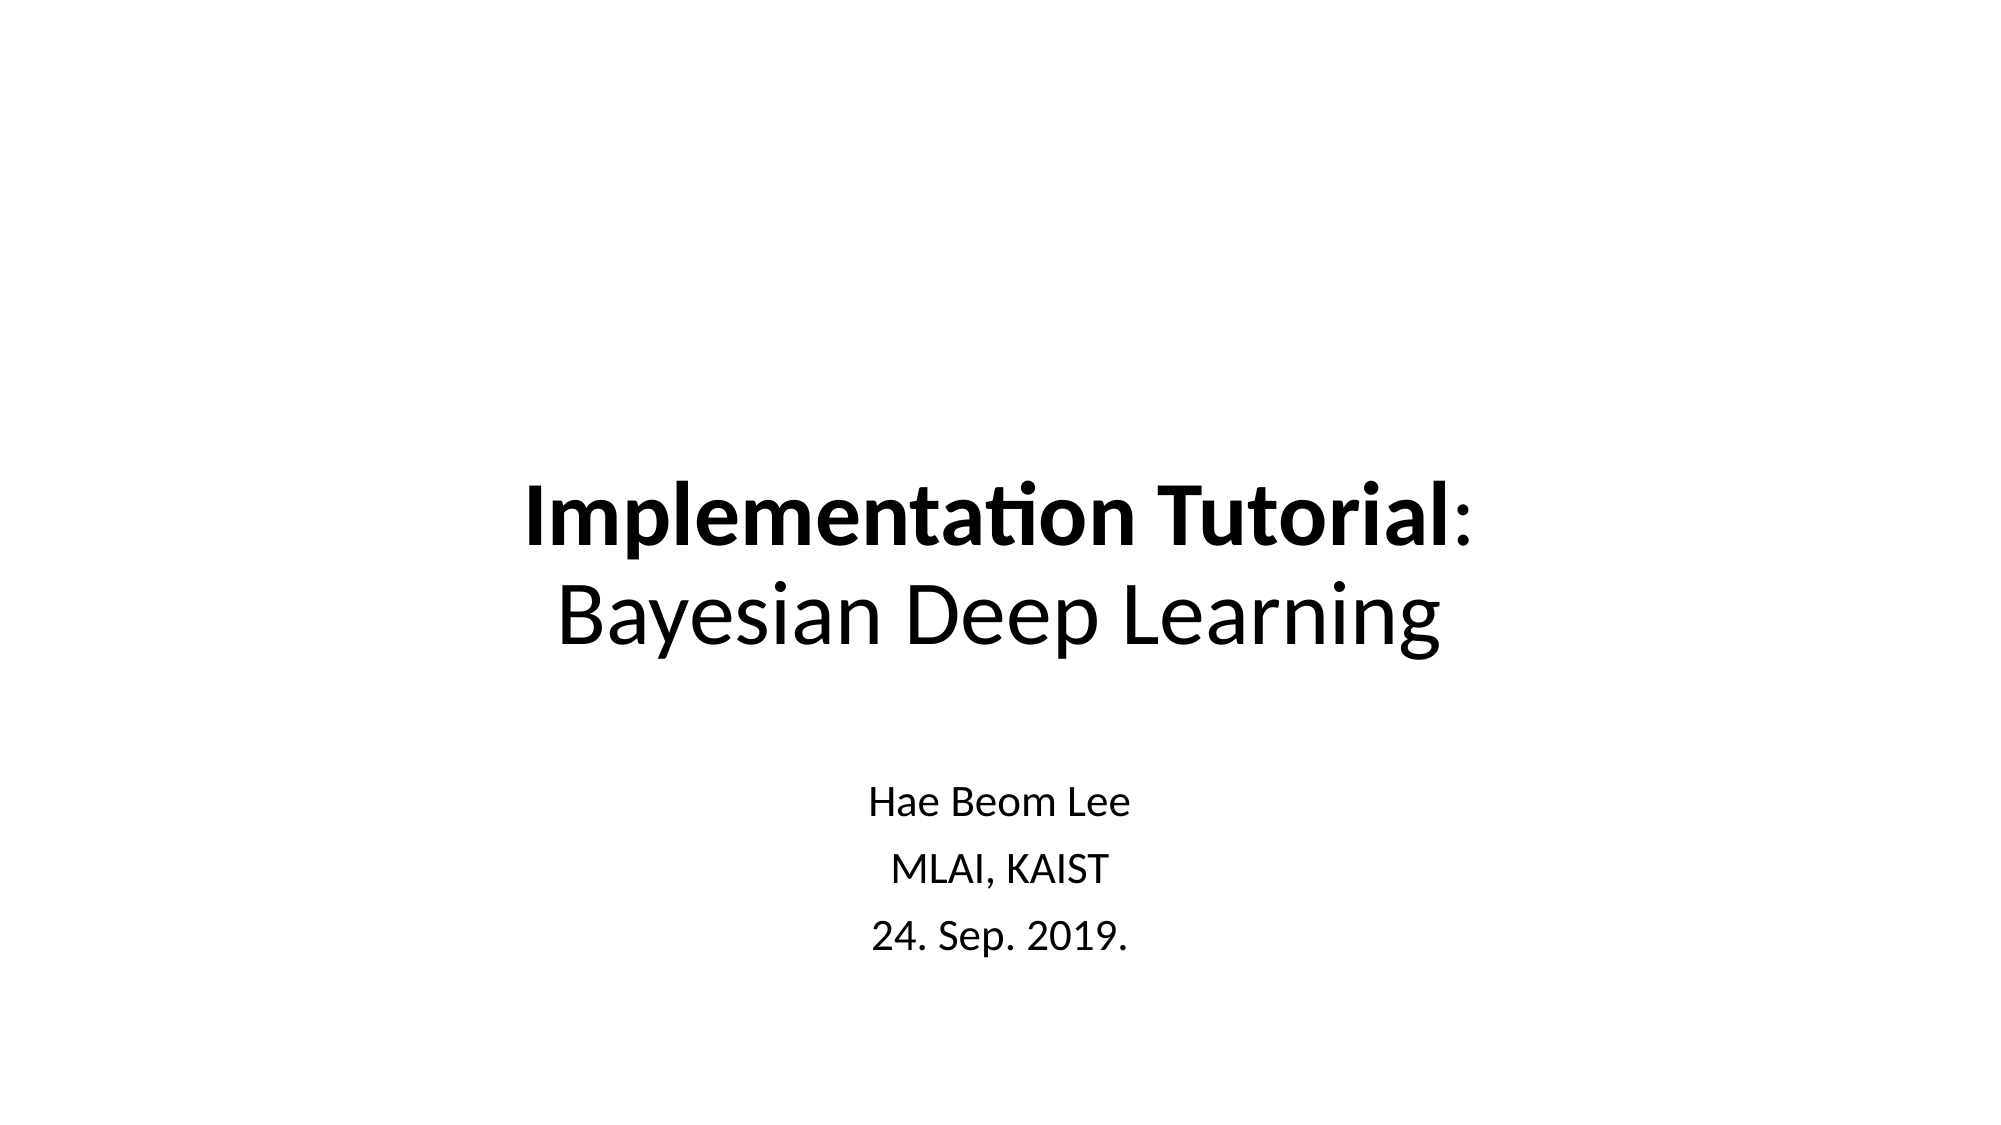

# Implementation Tutorial: Bayesian Deep Learning

Hae Beom Lee
MLAI, KAIST
24. Sep. 2019.